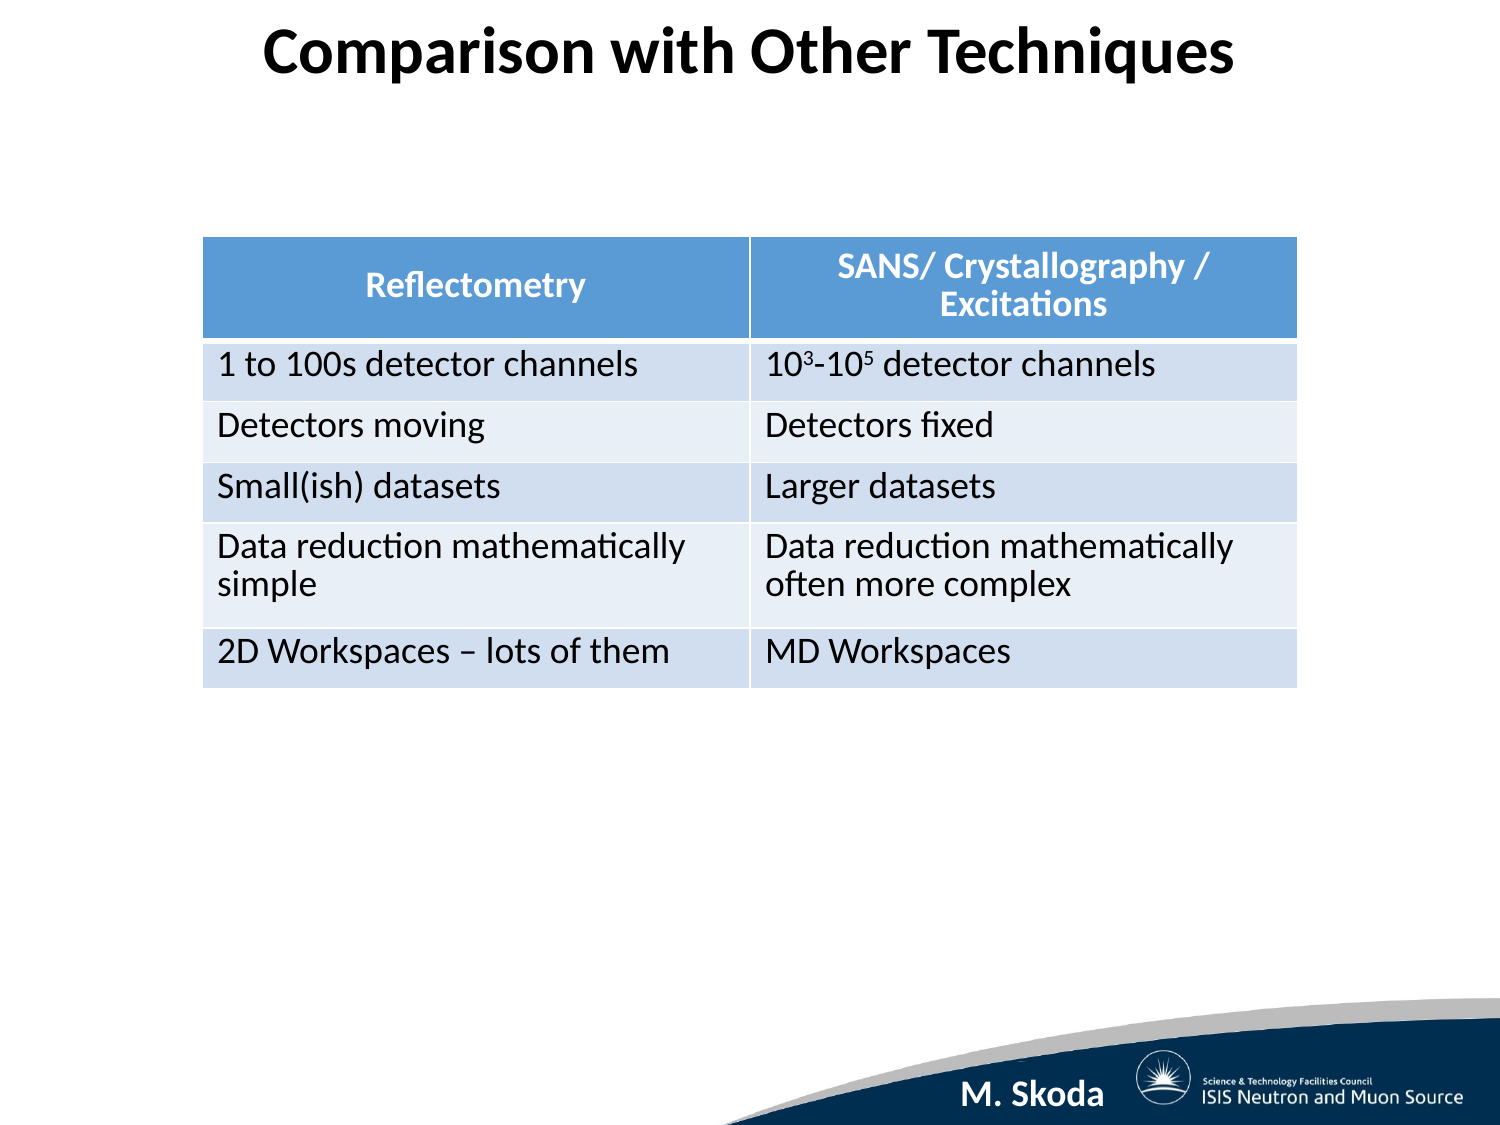

Comparison with Other Techniques
| Reflectometry | SANS/ Crystallography / Excitations |
| --- | --- |
| 1 to 100s detector channels | 103-105 detector channels |
| Detectors moving | Detectors fixed |
| Small(ish) datasets | Larger datasets |
| Data reduction mathematically simple | Data reduction mathematically often more complex |
| 2D Workspaces – lots of them | MD Workspaces |